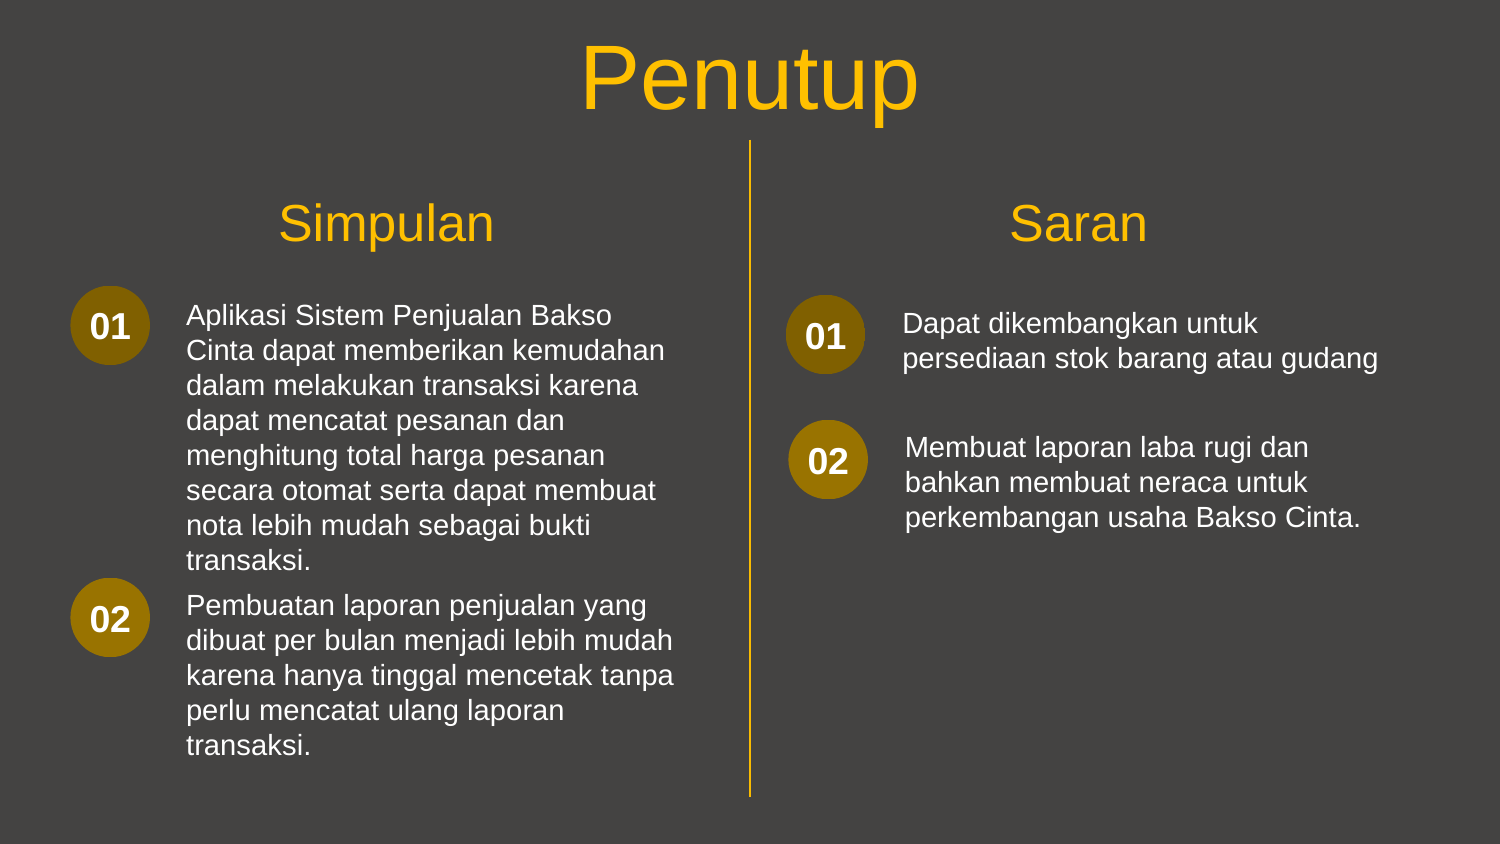

Penutup
Simpulan
Saran

Aplikasi Sistem Penjualan Bakso Cinta dapat memberikan kemudahan dalam melakukan transaksi karena dapat mencatat pesanan dan menghitung total harga pesanan secara otomat serta dapat membuat nota lebih mudah sebagai bukti transaksi.

01
Dapat dikembangkan untuk persediaan stok barang atau gudang
01

Membuat laporan laba rugi dan bahkan membuat neraca untuk perkembangan usaha Bakso Cinta.
02

Pembuatan laporan penjualan yang dibuat per bulan menjadi lebih mudah karena hanya tinggal mencetak tanpa perlu mencatat ulang laporan transaksi.
02